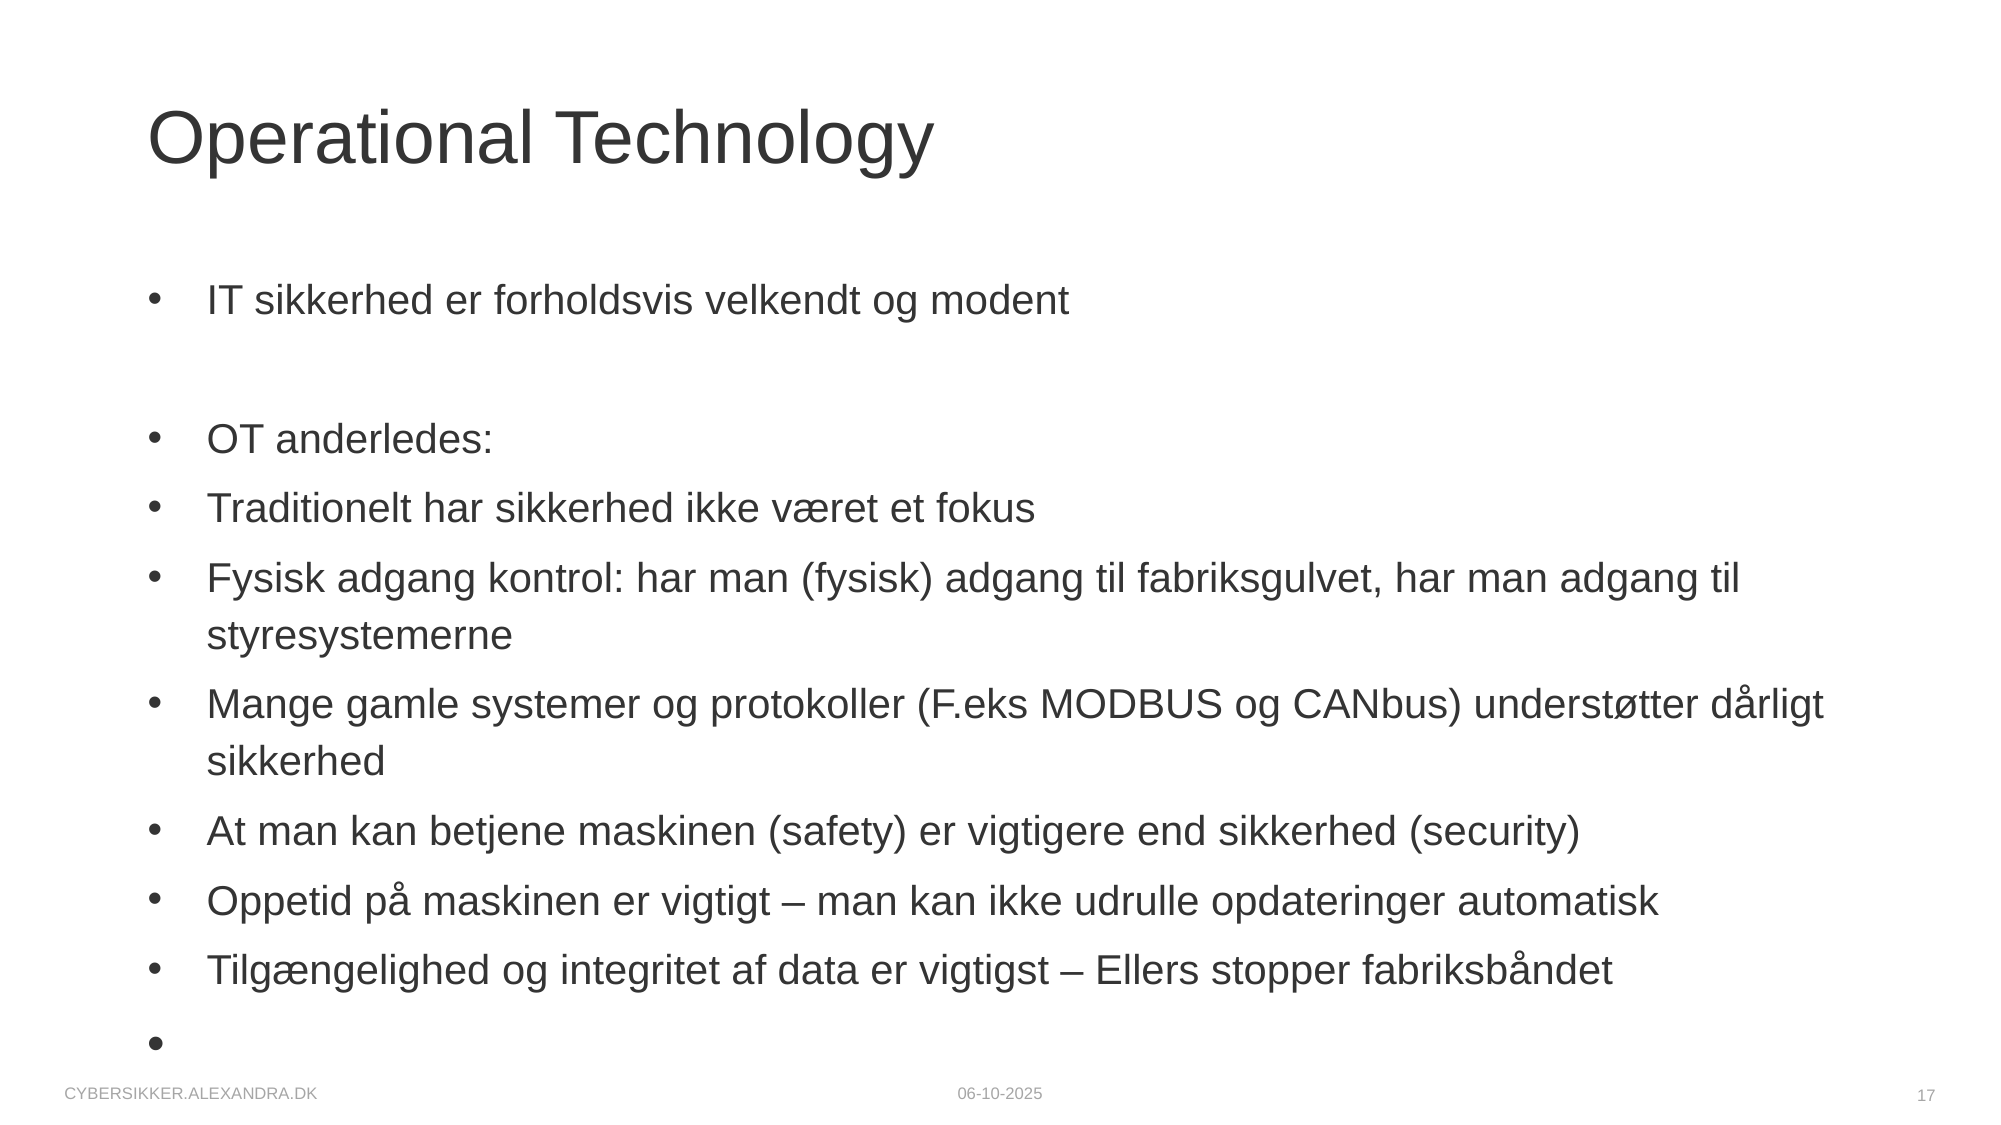

# Operational Technology
IT sikkerhed er forholdsvis velkendt og modent

OT anderledes:
Traditionelt har sikkerhed ikke været et fokus
Fysisk adgang kontrol: har man (fysisk) adgang til fabriksgulvet, har man adgang til styresystemerne
Mange gamle systemer og protokoller (F.eks MODBUS og CANbus) understøtter dårligt sikkerhed
At man kan betjene maskinen (safety) er vigtigere end sikkerhed (security)
Oppetid på maskinen er vigtigt – man kan ikke udrulle opdateringer automatisk
Tilgængelighed og integritet af data er vigtigst – Ellers stopper fabriksbåndet

cybersikker.alexandra.dk
06-10-2025
17